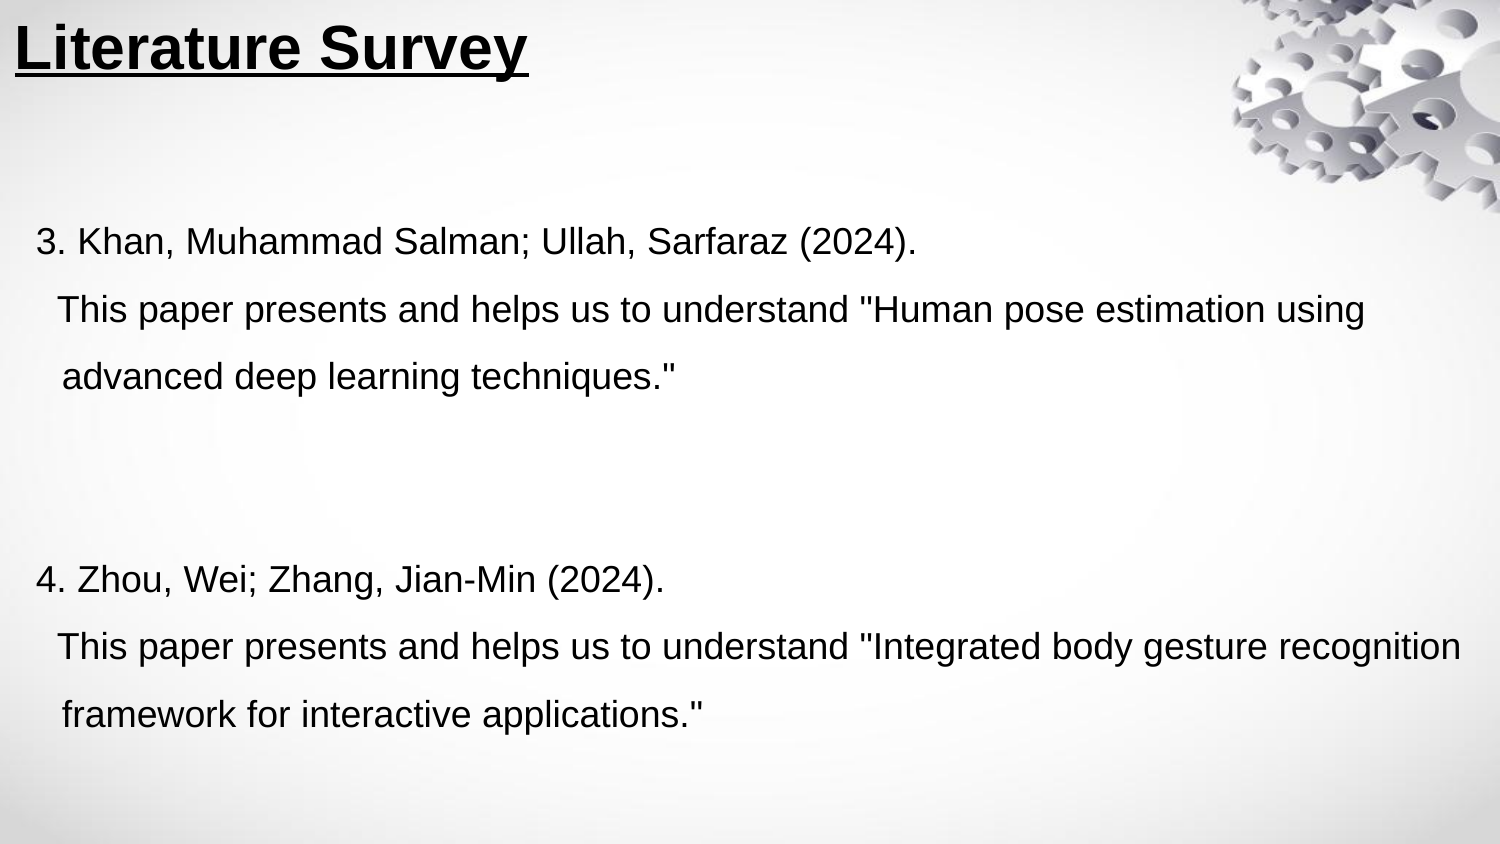

Literature Survey
3. Khan, Muhammad Salman; Ullah, Sarfaraz (2024).
  This paper presents and helps us to understand "Human pose estimation using advanced deep learning techniques."

4. Zhou, Wei; Zhang, Jian-Min (2024).
  This paper presents and helps us to understand "Integrated body gesture recognition framework for interactive applications."